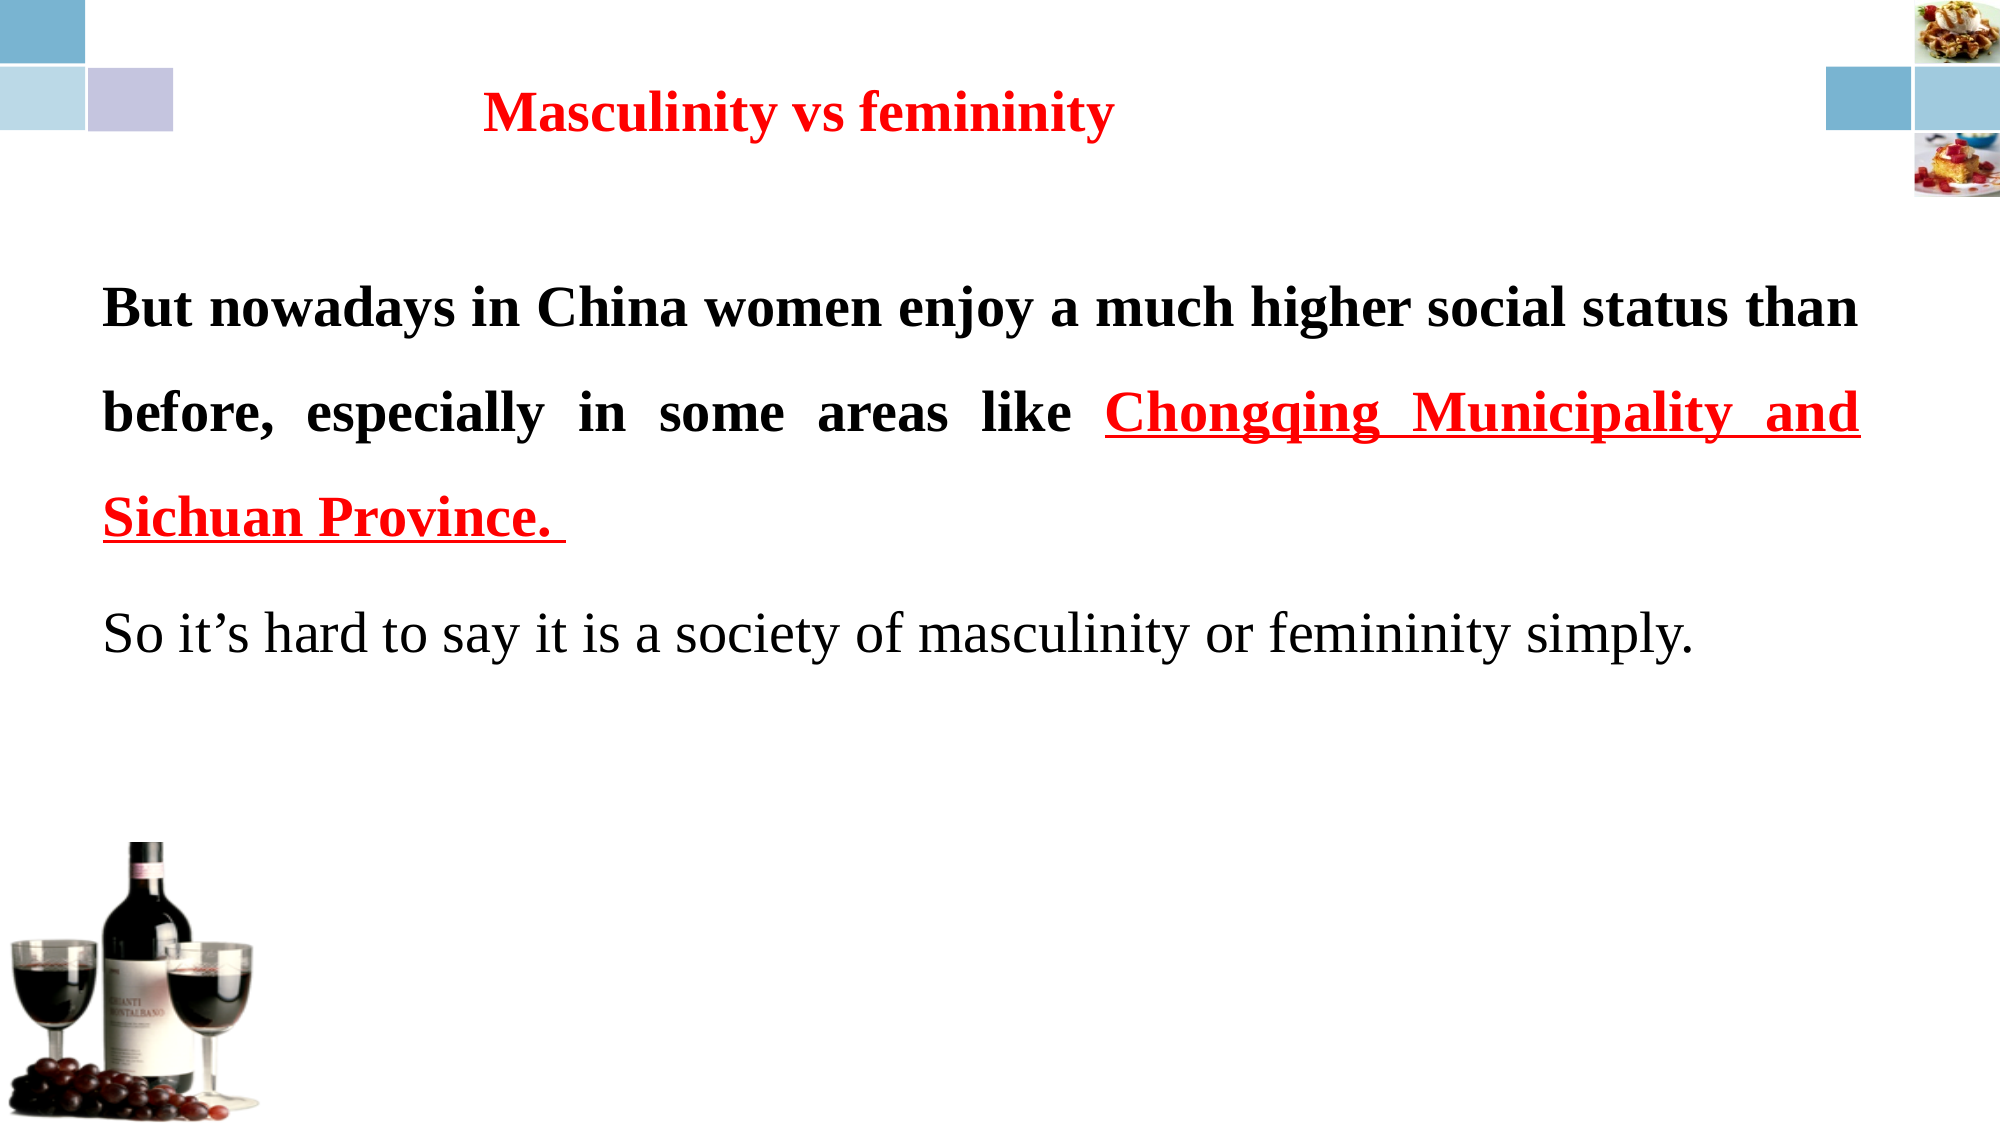

Masculinity vs femininity
But nowadays in China women enjoy a much higher social status than before, especially in some areas like Chongqing Municipality and Sichuan Province.
So it’s hard to say it is a society of masculinity or femininity simply.